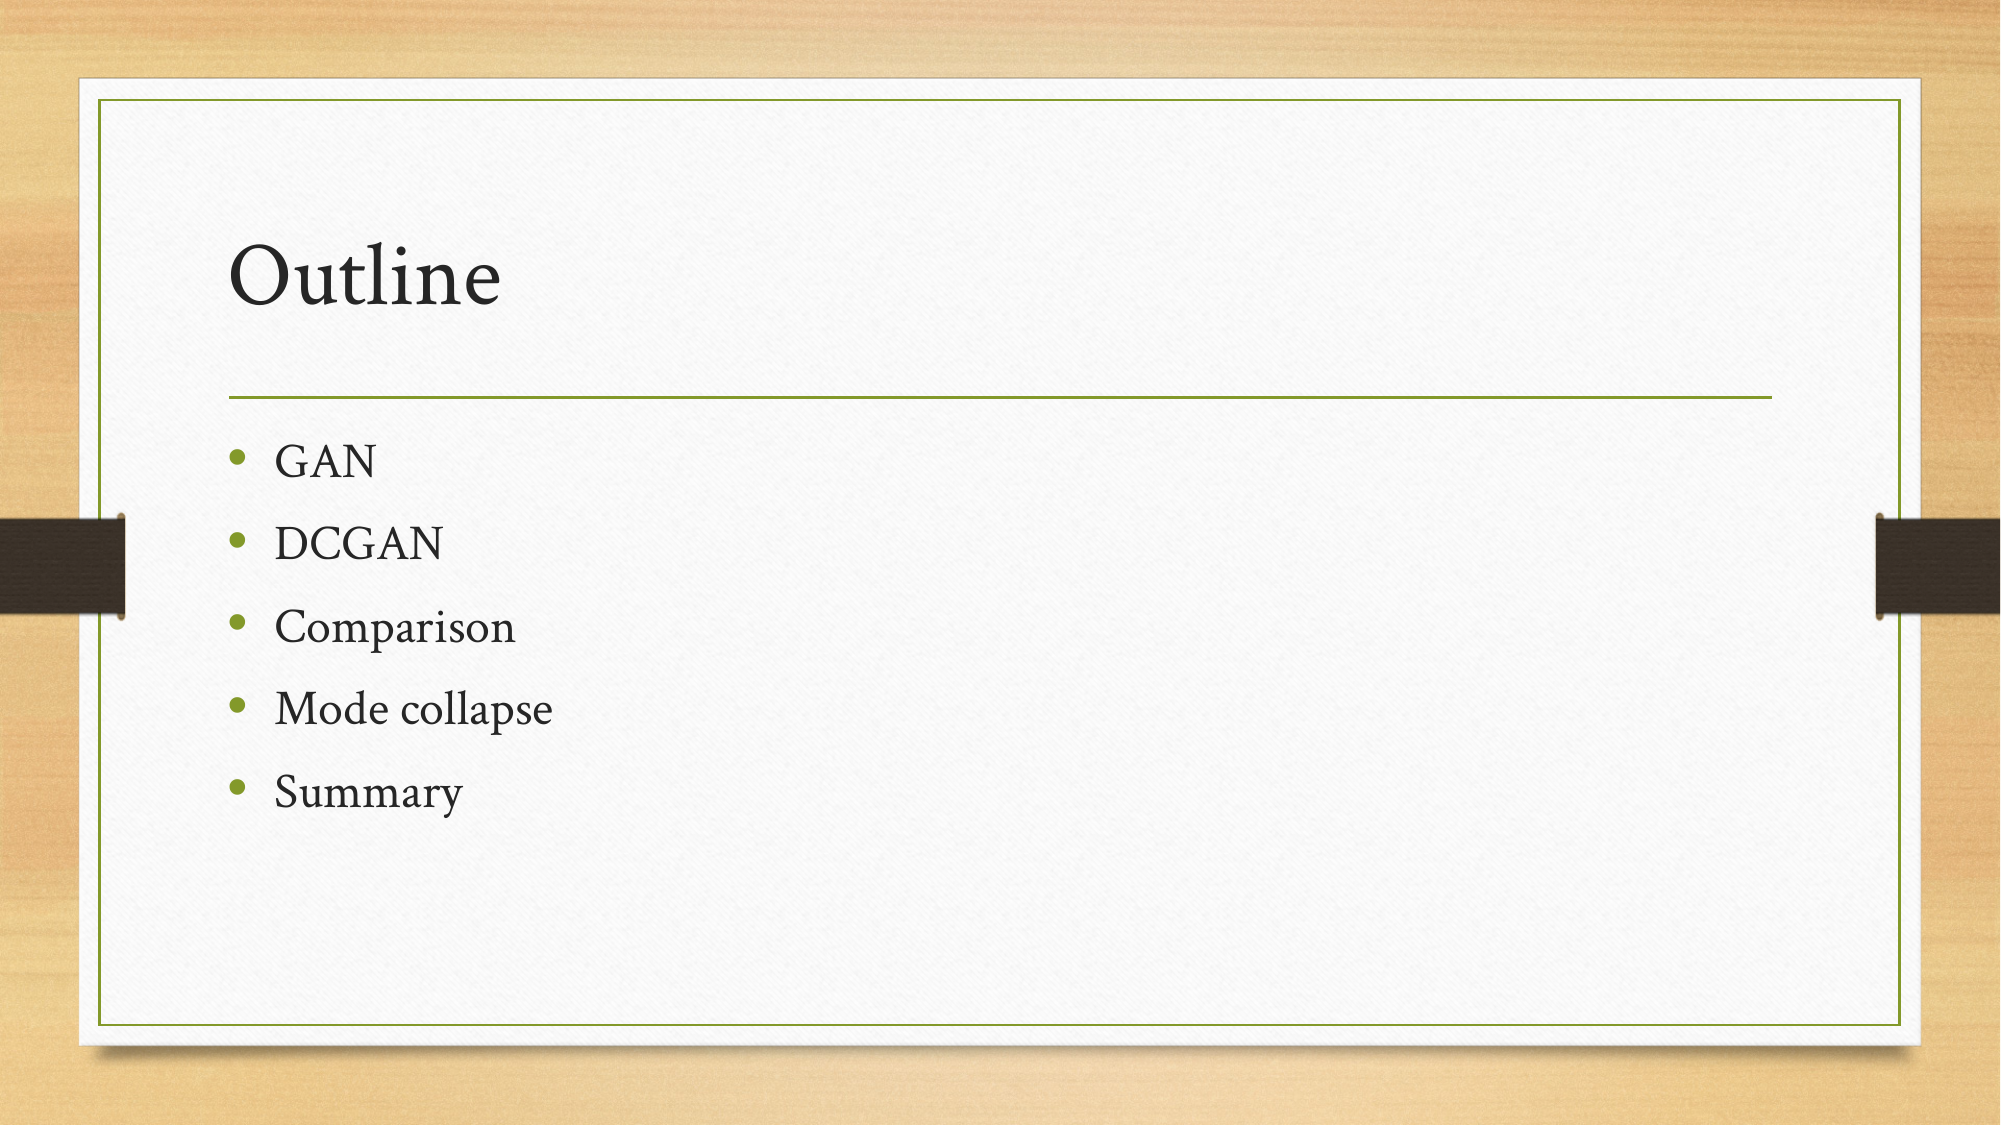

# Outline
GAN
DCGAN
Comparison
Mode collapse
Summary